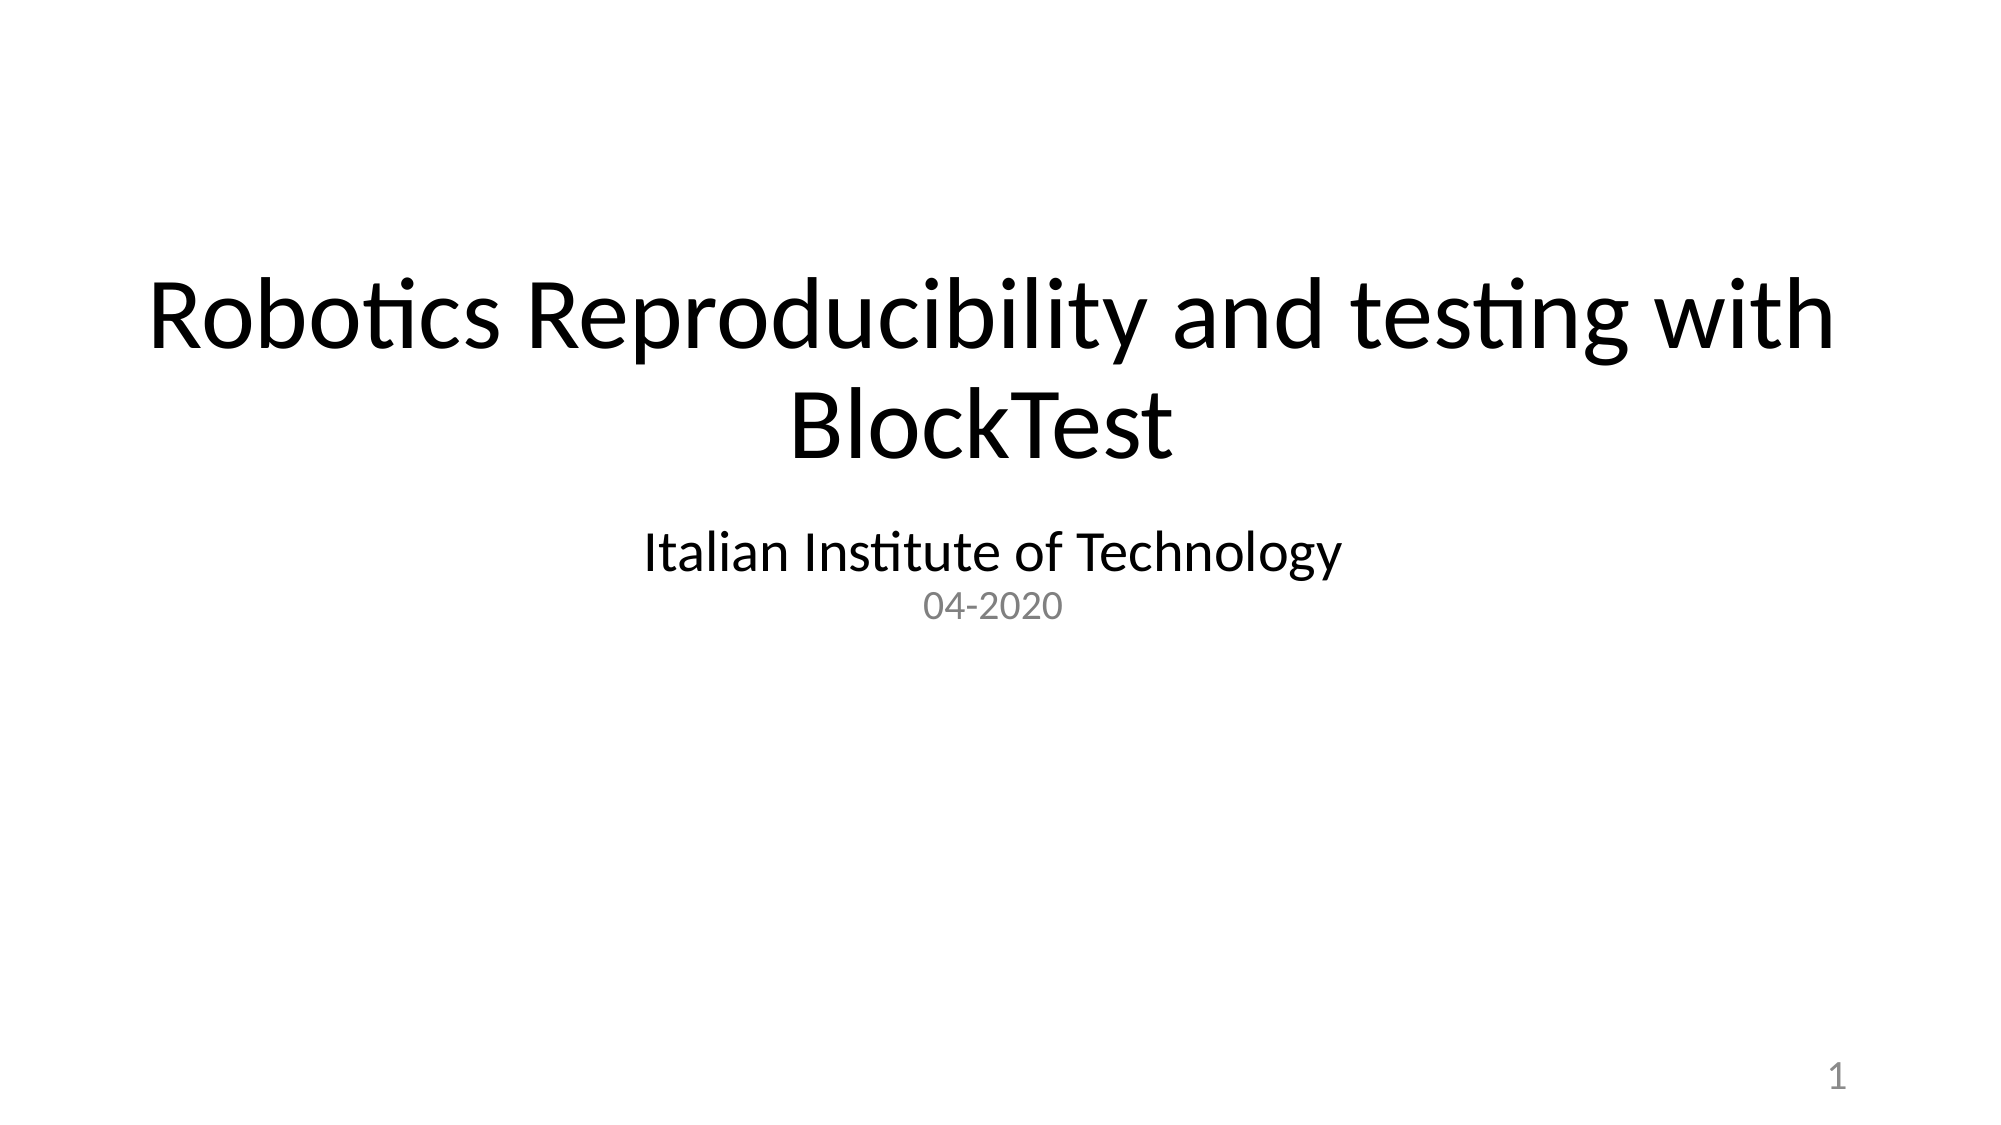

Robotics Reproducibility and testing with BlockTest
Italian Institute of Technology
04-2020
1